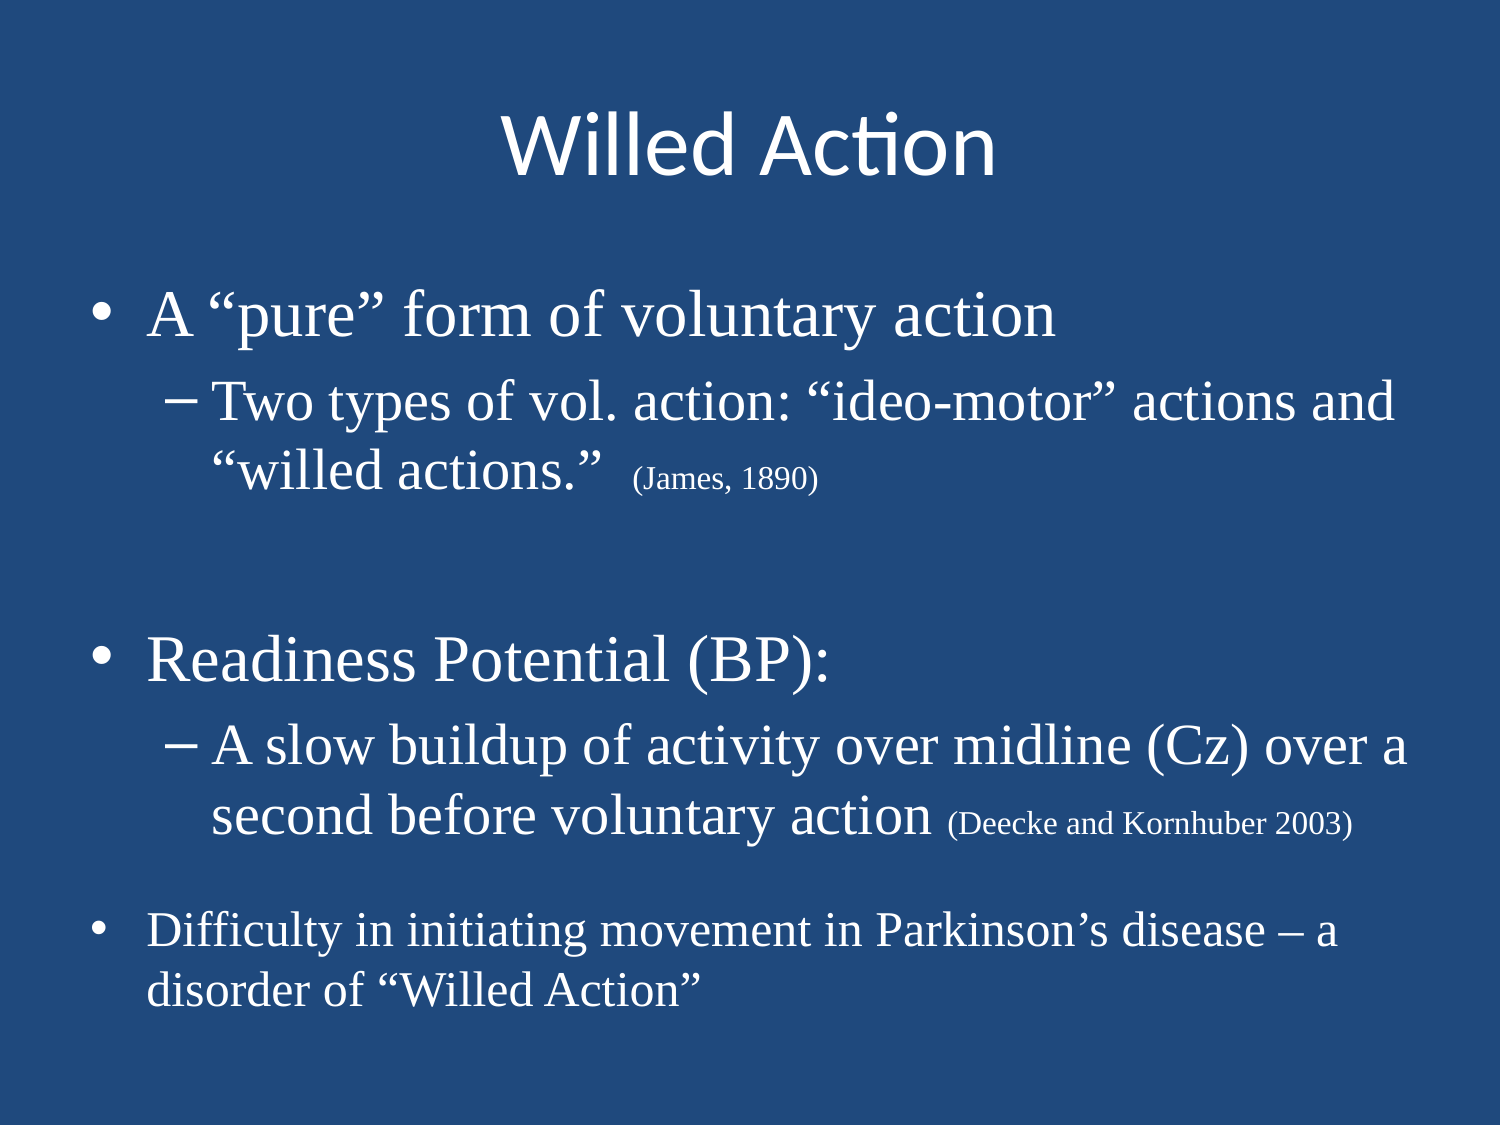

# Willed Action
A “pure” form of voluntary action
Two types of vol. action: “ideo-motor” actions and “willed actions.”  (James, 1890)

Readiness Potential (BP):
A slow buildup of activity over midline (Cz) over a second before voluntary action (Deecke and Kornhuber 2003)

Difficulty in initiating movement in Parkinson’s disease – a disorder of “Willed Action”